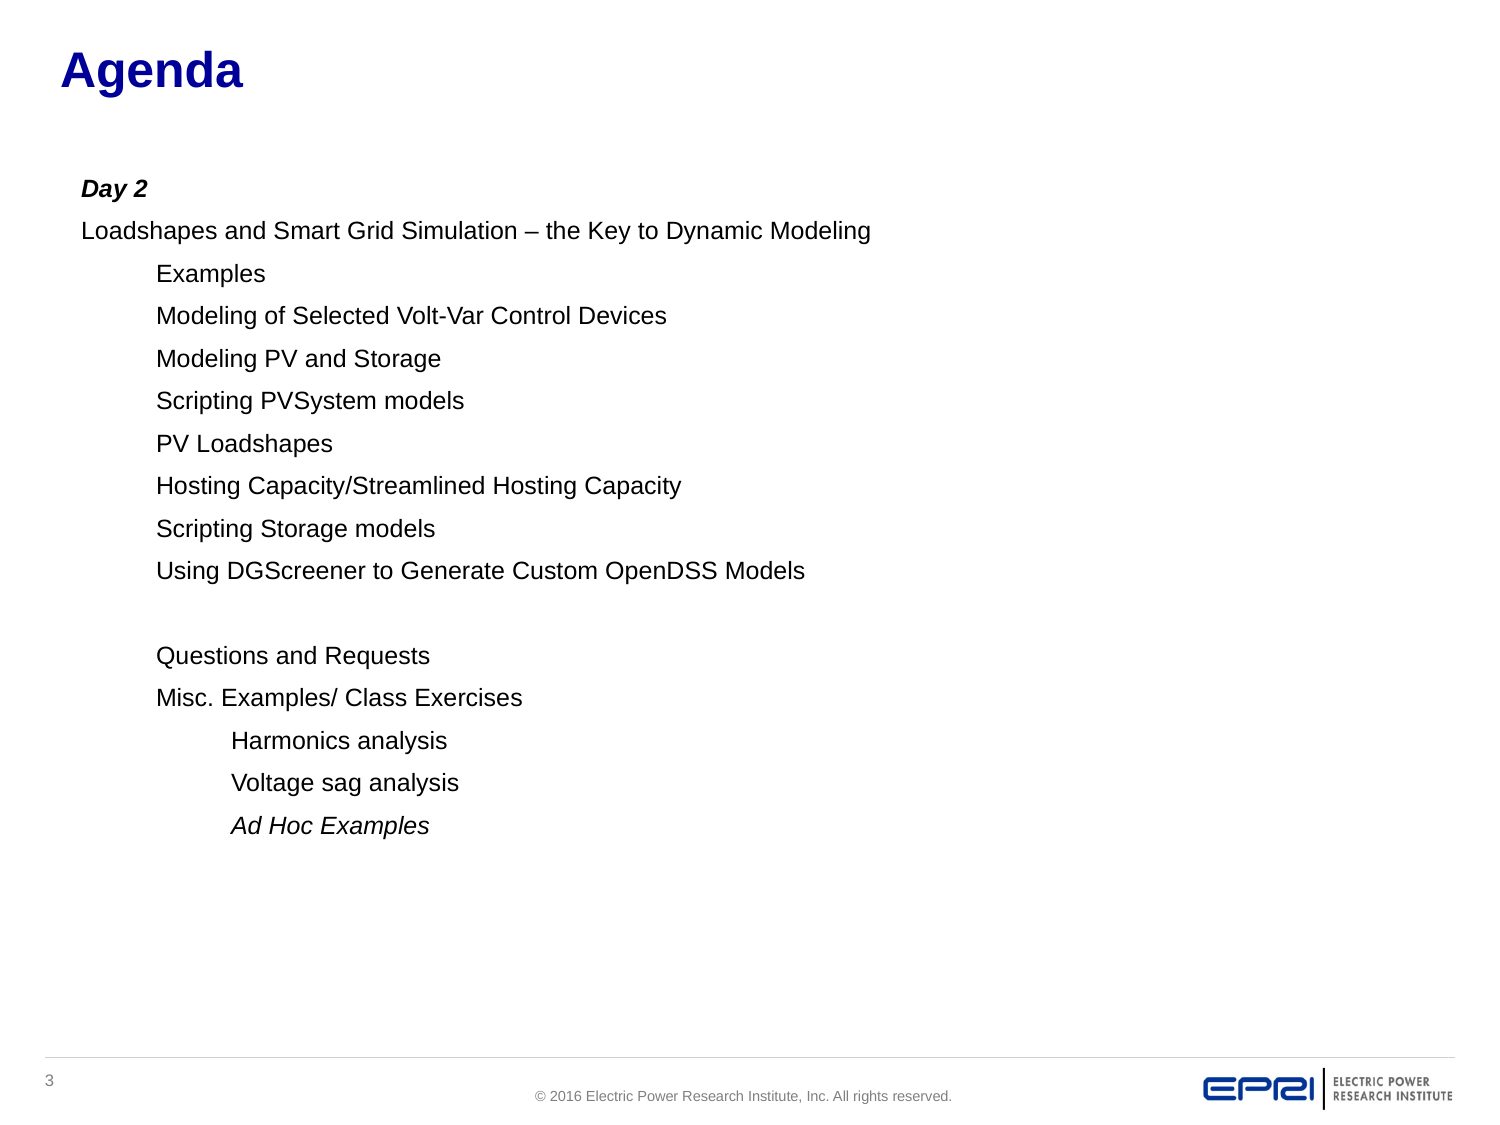

# Agenda

Day 2
Loadshapes and Smart Grid Simulation – the Key to Dynamic Modeling
Examples
Modeling of Selected Volt-Var Control Devices
Modeling PV and Storage
Scripting PVSystem models
PV Loadshapes
Hosting Capacity/Streamlined Hosting Capacity
Scripting Storage models
Using DGScreener to Generate Custom OpenDSS Models

Questions and Requests
Misc. Examples/ Class Exercises
Harmonics analysis
Voltage sag analysis
Ad Hoc Examples